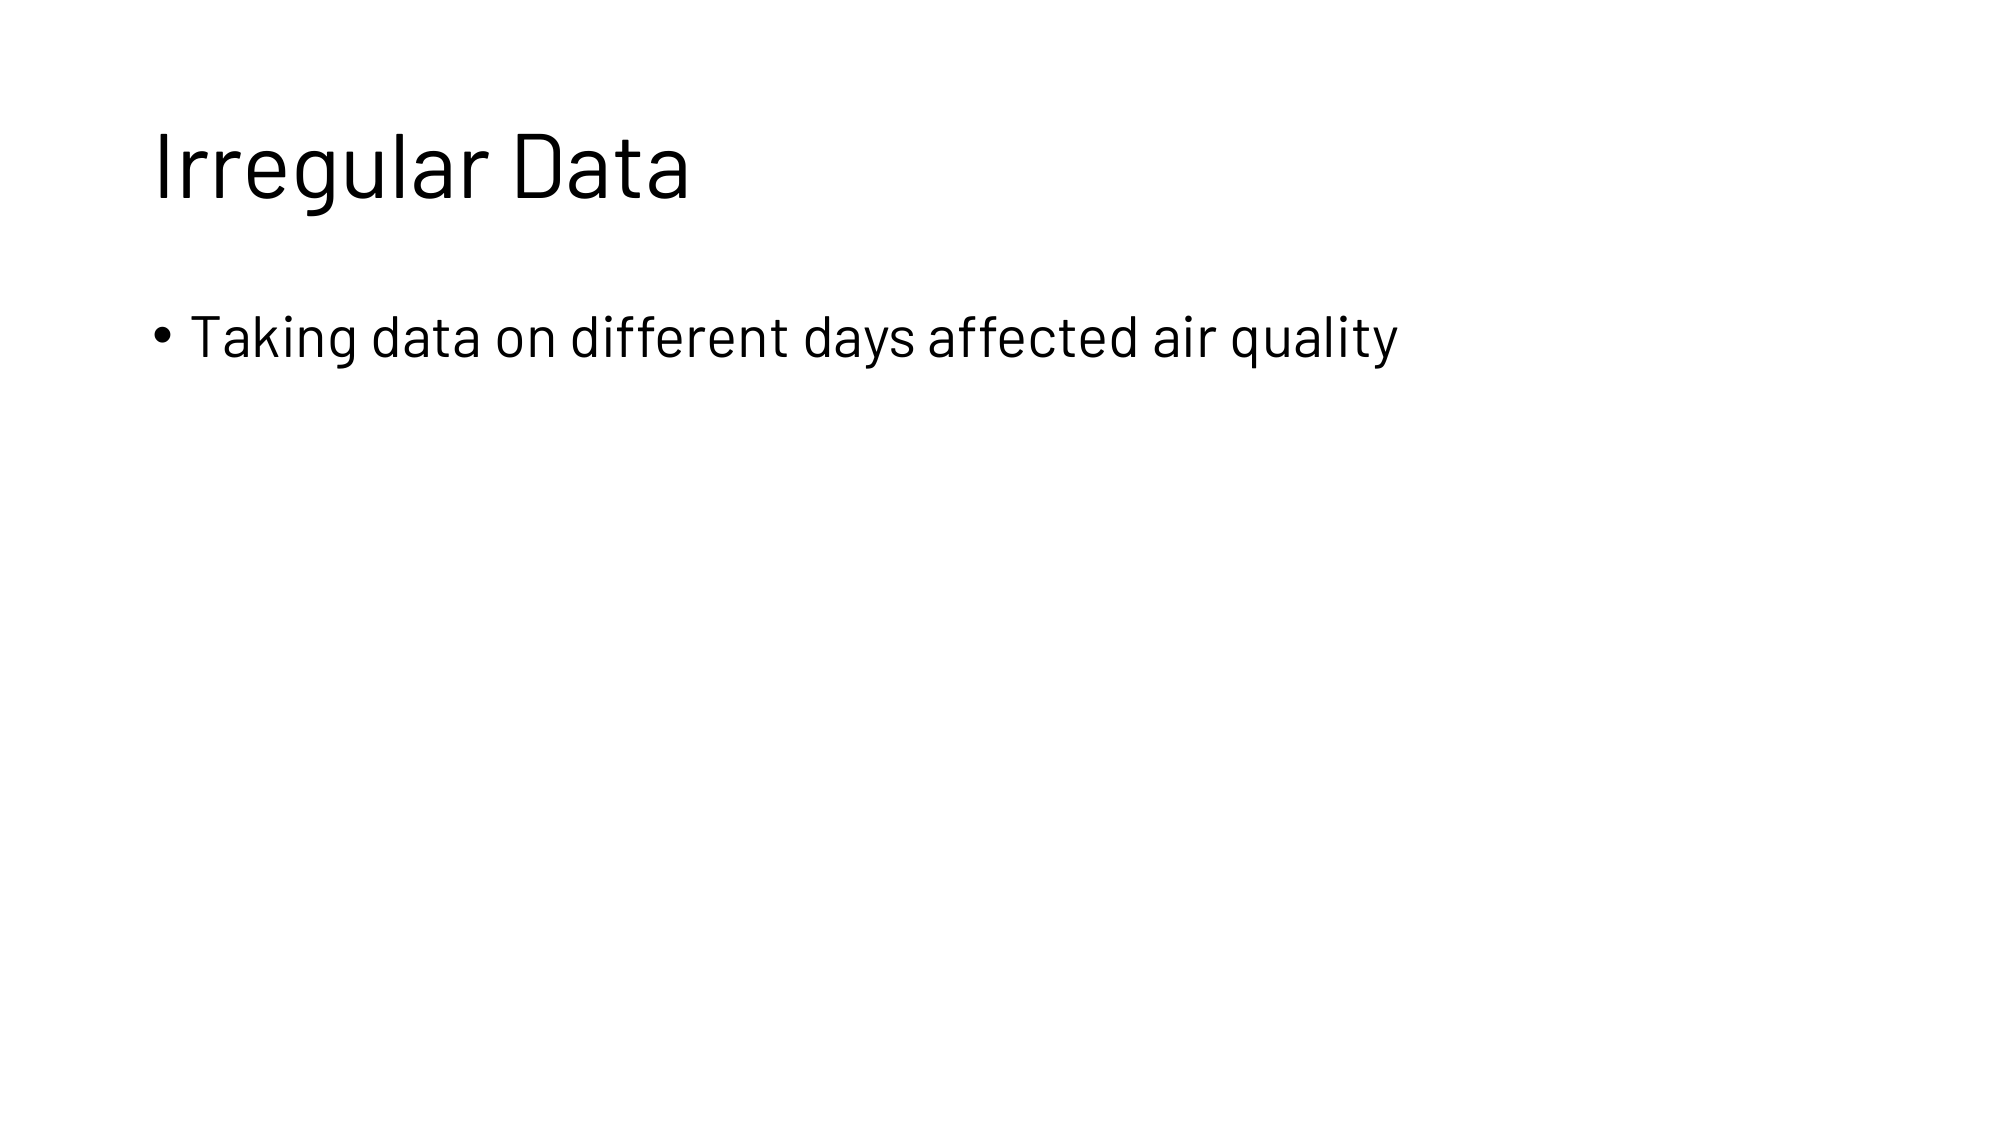

# Irregular Data
Taking data on different days affected air quality